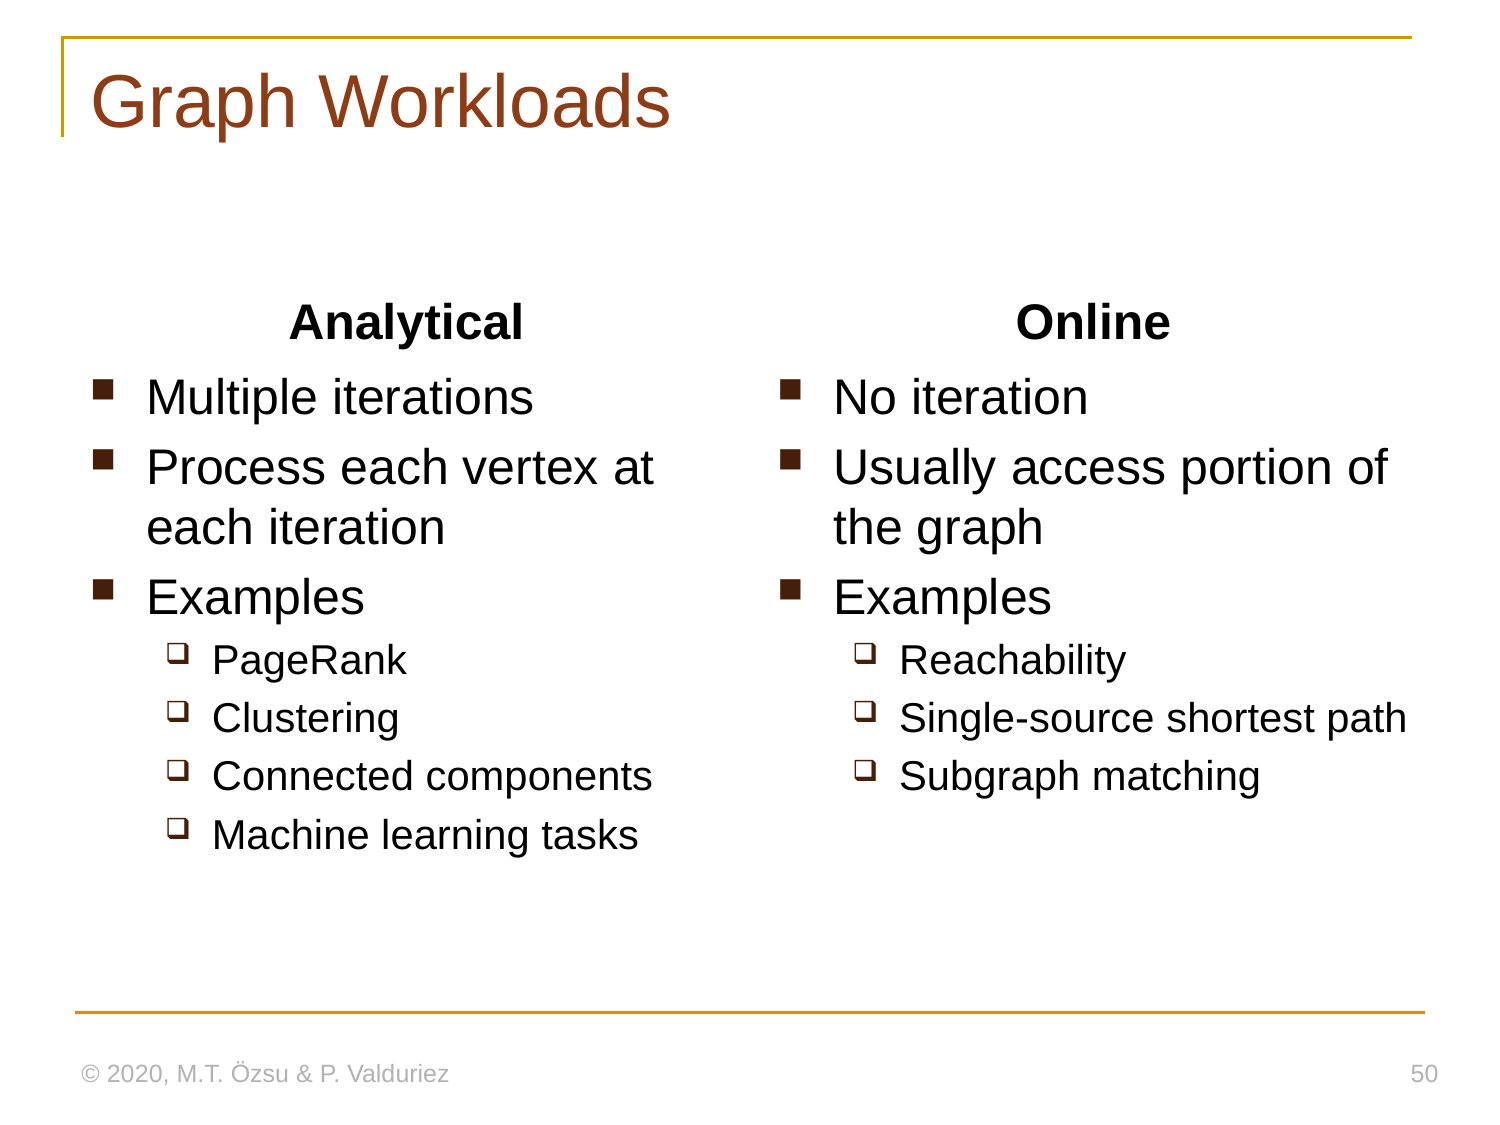

# Graph Workloads
Analytical
Online
Multiple iterations
Process each vertex at each iteration
Examples
PageRank
Clustering
Connected components
Machine learning tasks
No iteration
Usually access portion of the graph
Examples
Reachability
Single-source shortest path
Subgraph matching
© 2020, M.T. Özsu & P. Valduriez
50